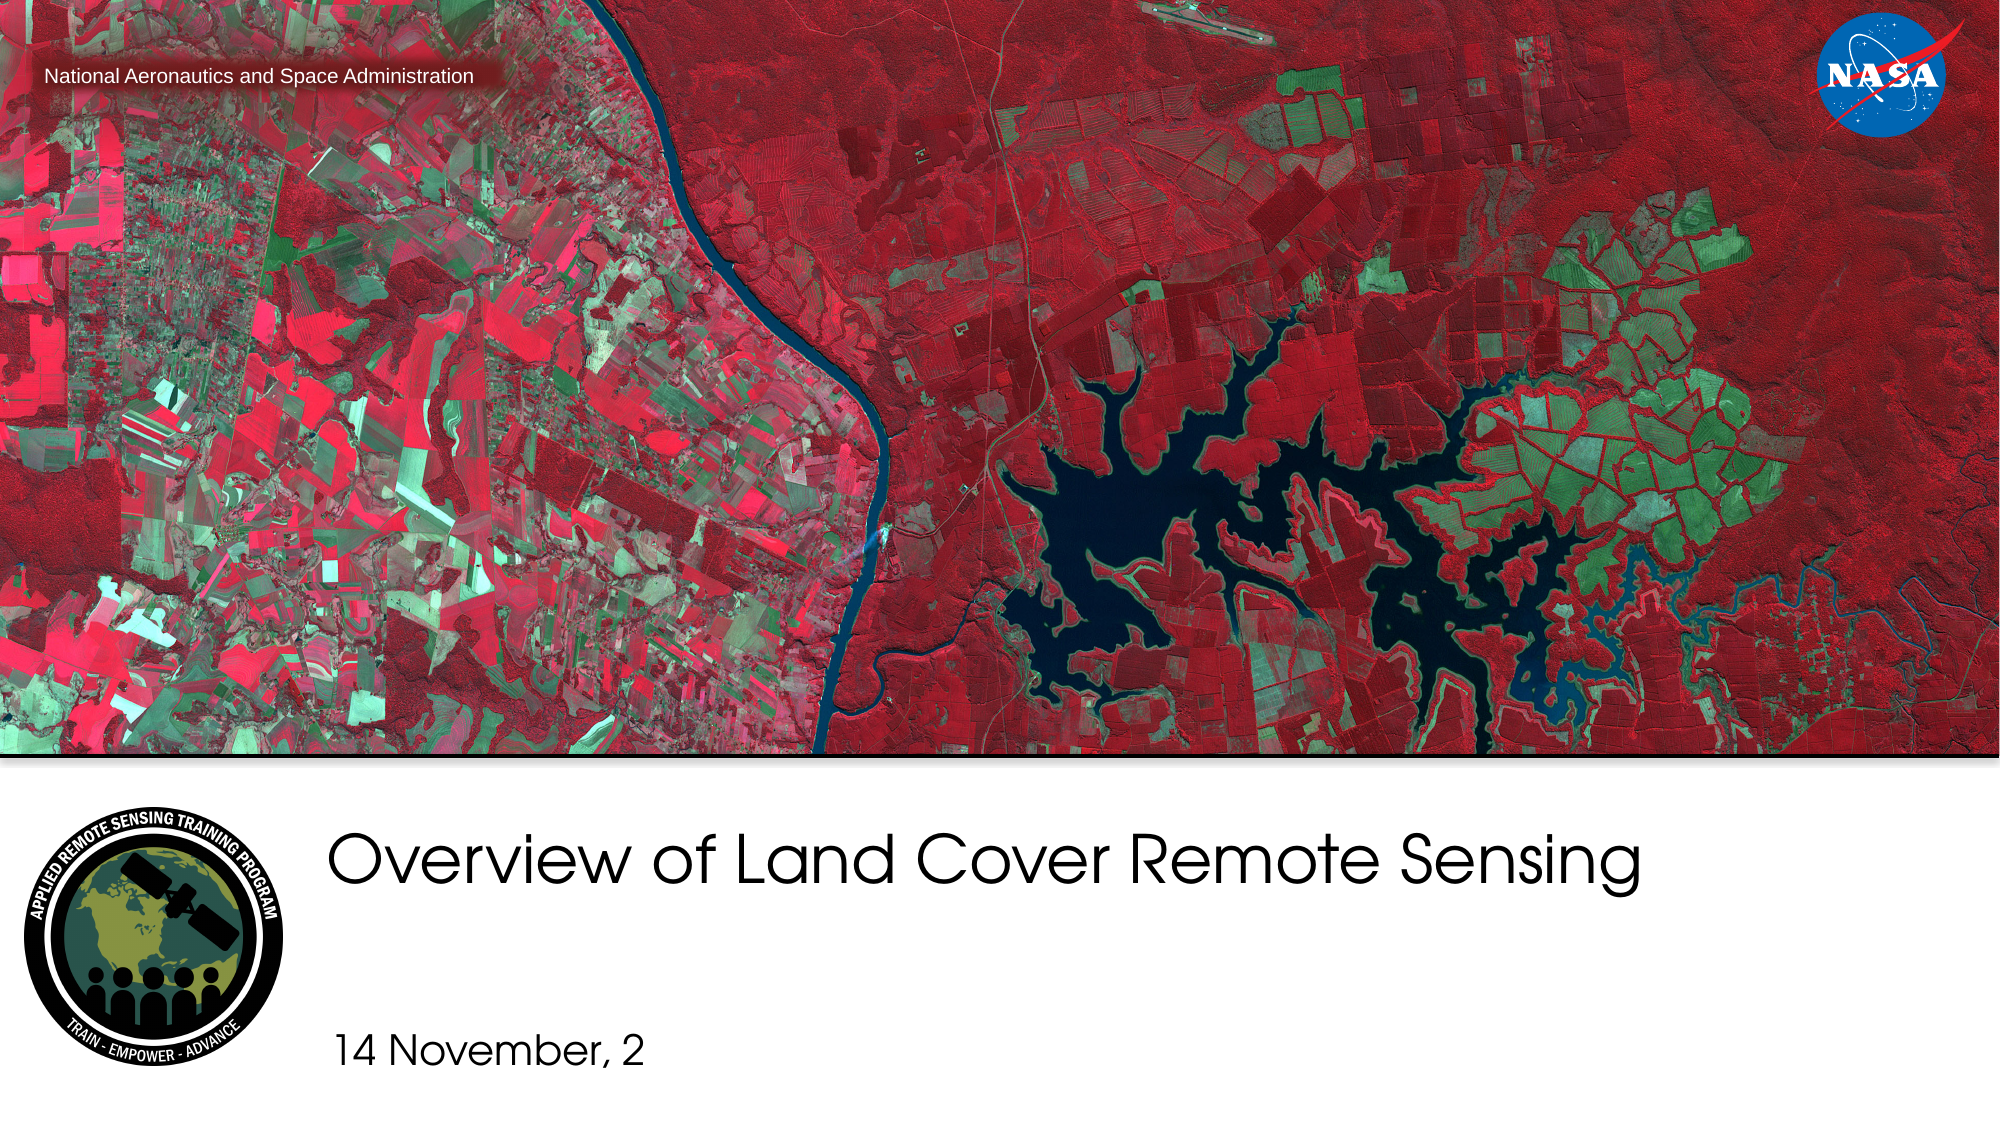

# Overview of Land Cover Remote Sensing

14 November, 2